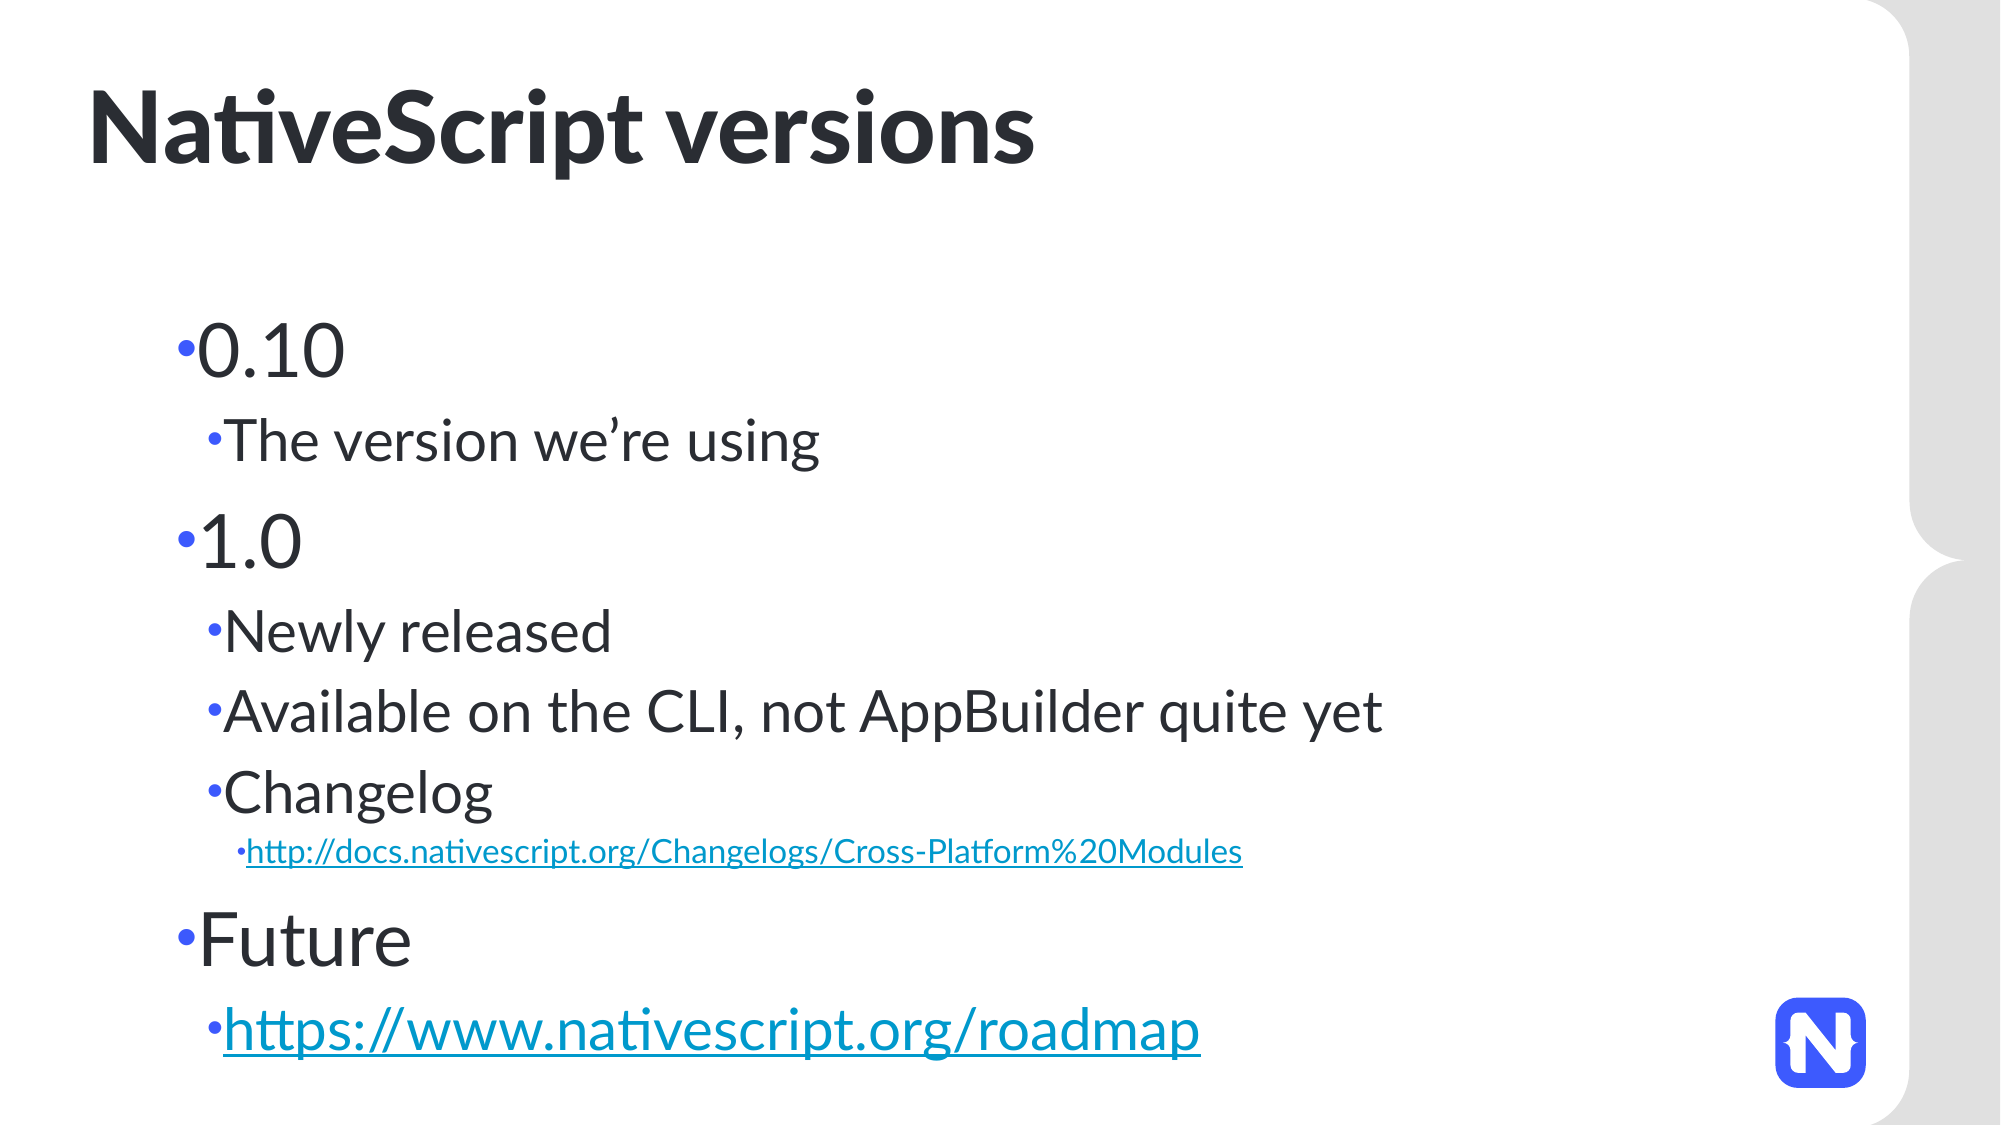

# NativeScript versions
0.10
The version we’re using
1.0
Newly released
Available on the CLI, not AppBuilder quite yet
Changelog
http://docs.nativescript.org/Changelogs/Cross-Platform%20Modules
Future
https://www.nativescript.org/roadmap